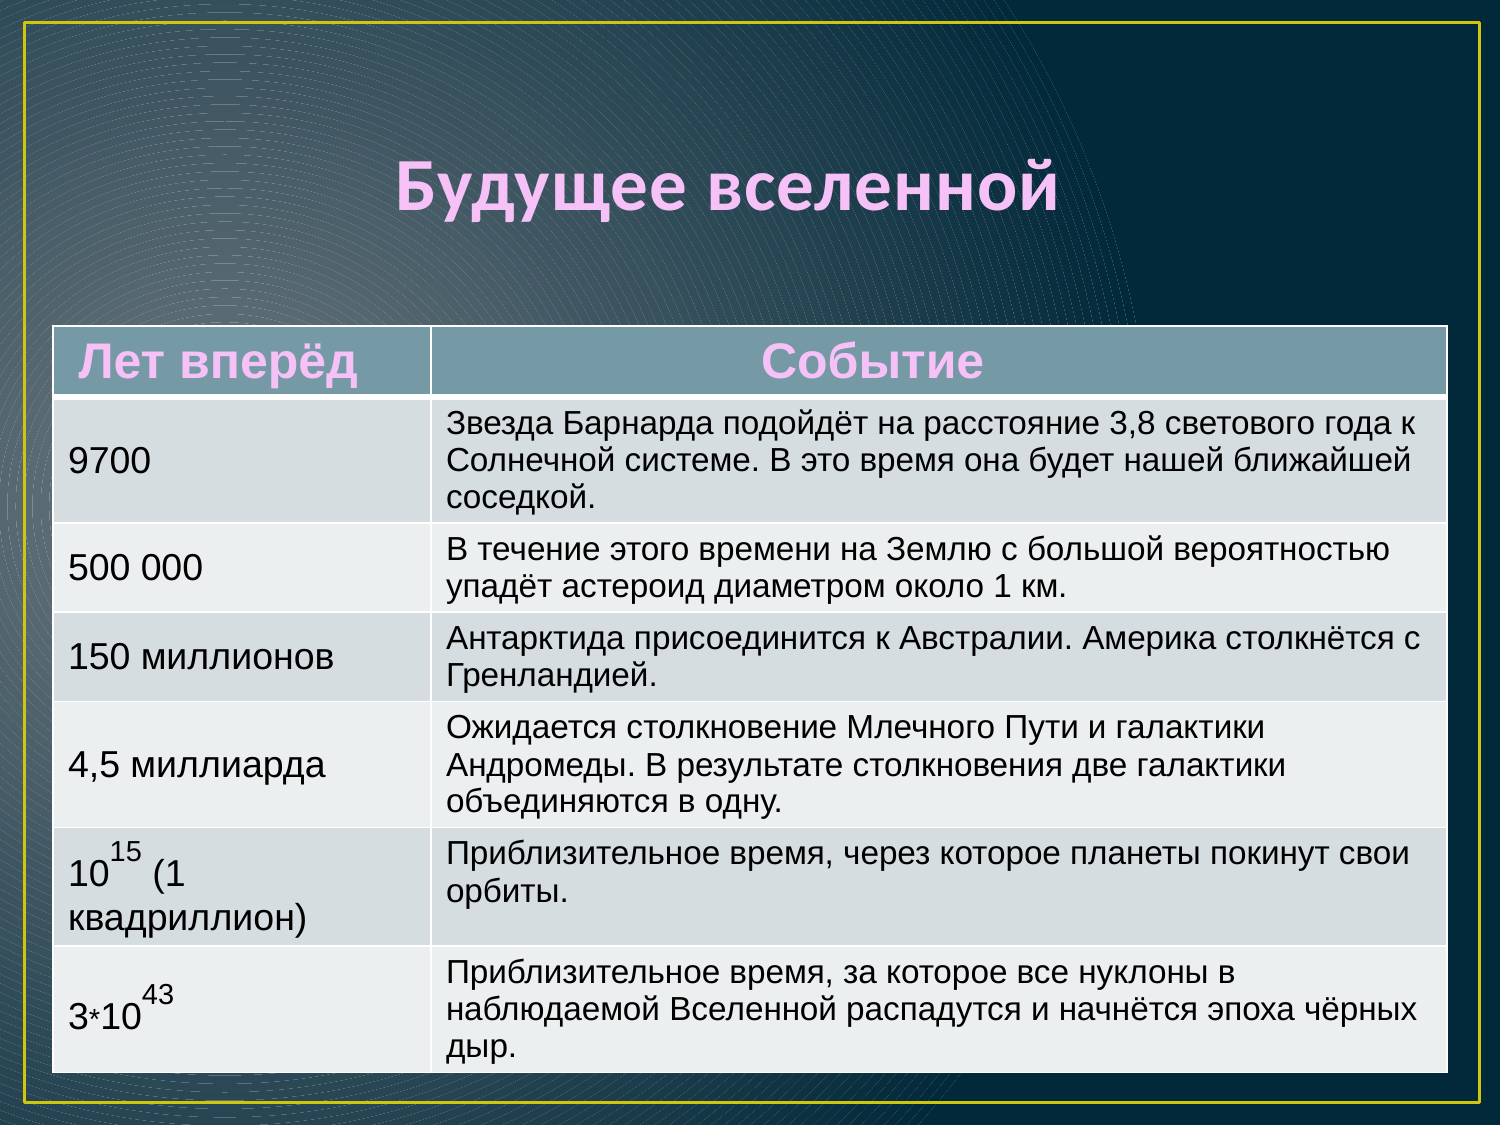

# Будущее вселенной
| Лет вперёд | Событие |
| --- | --- |
| 9700 | Звезда Барнарда подойдёт на расстояние 3,8 светового года к Солнечной системе. В это время она будет нашей ближайшей соседкой. |
| 500 000 | В течение этого времени на Землю с большой вероятностью упадёт астероид диаметром около 1 км. |
| 150 миллионов | Антарктида присоединится к Австралии. Америка столкнётся с Гренландией. |
| 4,5 миллиарда | Ожидается столкновение Млечного Пути и галактики Андромеды. В результате столкновения две галактики объединяются в одну. |
| 1015 (1 квадриллион) | Приблизительное время, через которое планеты покинут свои орбиты. |
| 3\*1043 | Приблизительное время, за которое все нуклоны в наблюдаемой Вселенной распадутся и начнётся эпоха чёрных дыр. |